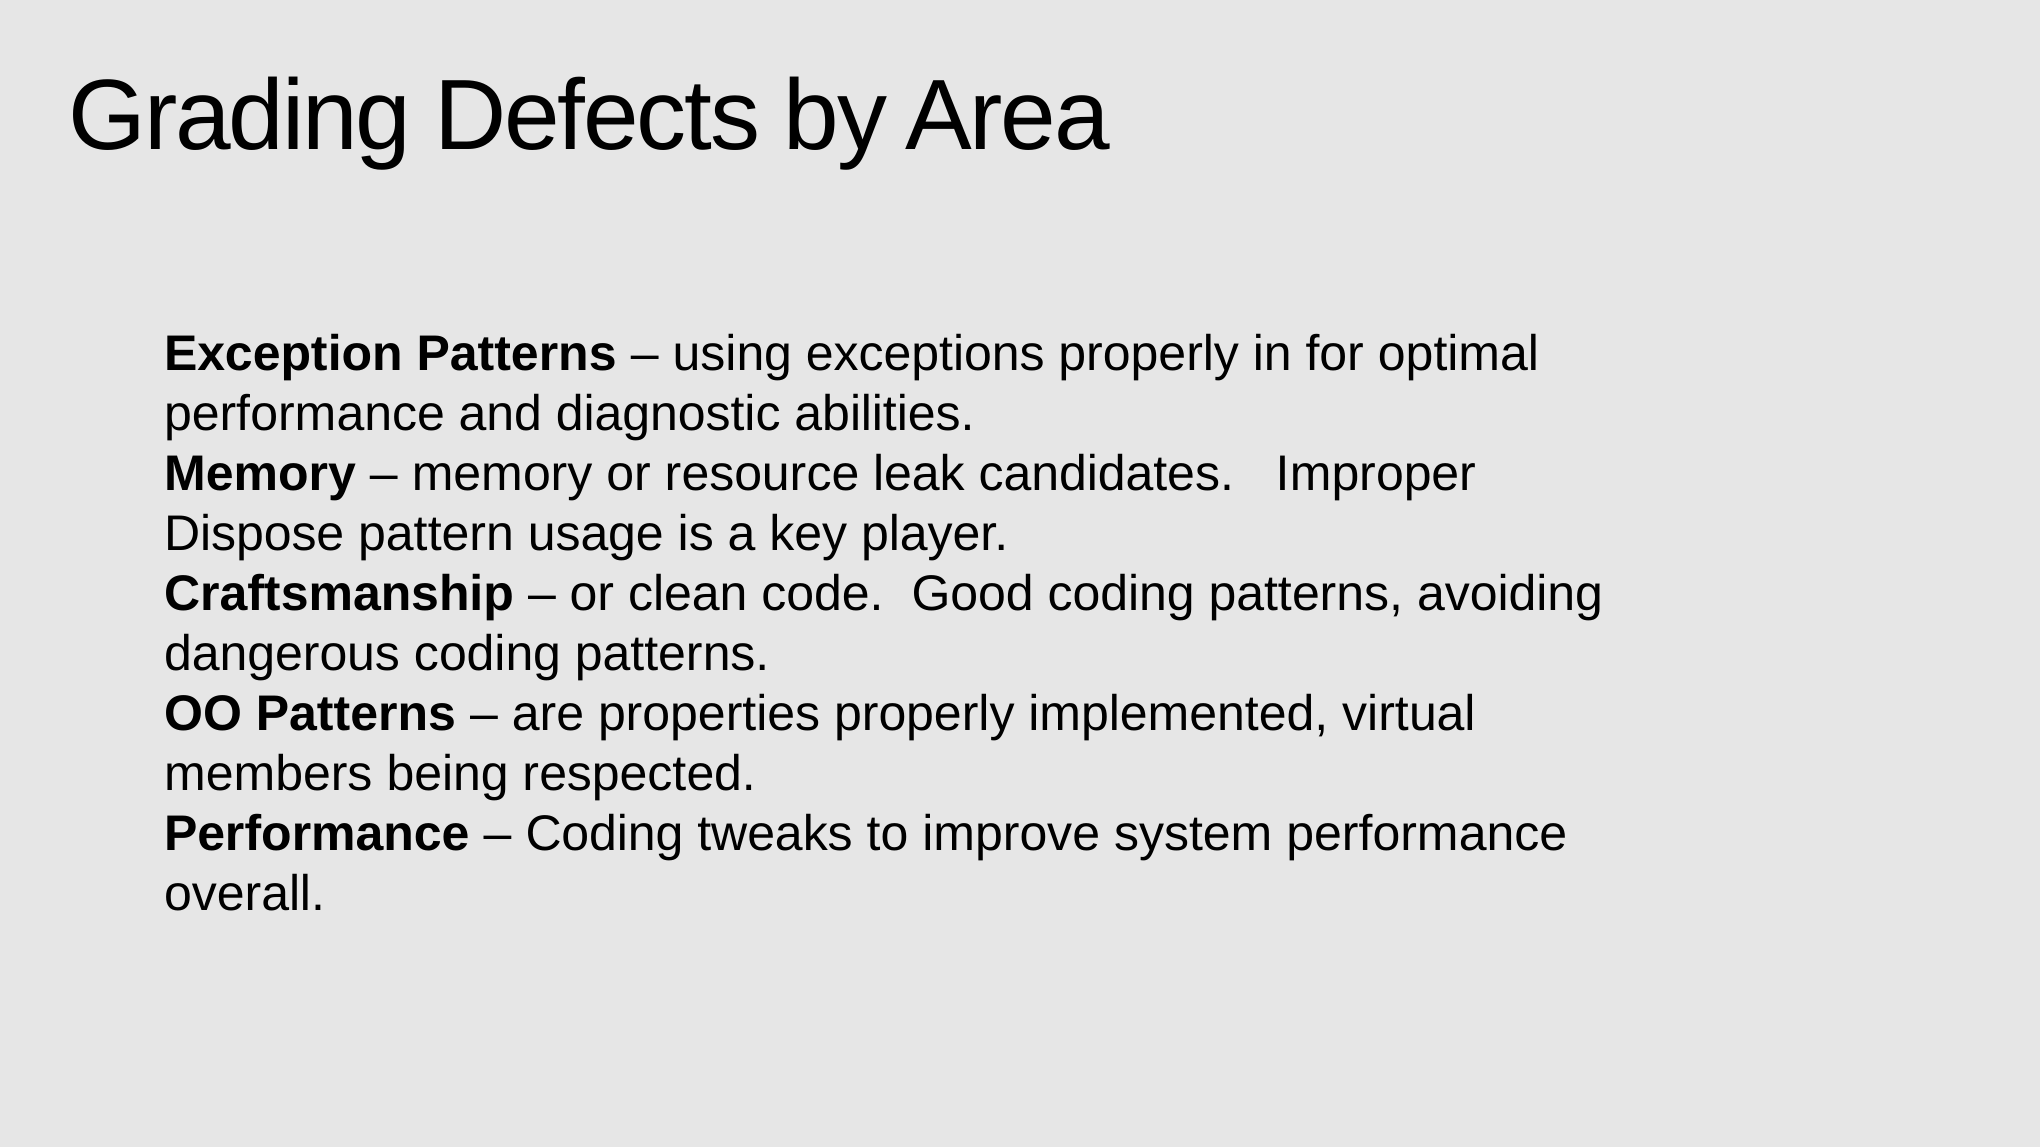

# Grading Defects by Area
Exception Patterns – using exceptions properly in for optimal performance and diagnostic abilities.
Memory – memory or resource leak candidates.   Improper Dispose pattern usage is a key player.
Craftsmanship – or clean code.  Good coding patterns, avoiding dangerous coding patterns.
OO Patterns – are properties properly implemented, virtual members being respected.
Performance – Coding tweaks to improve system performance overall.